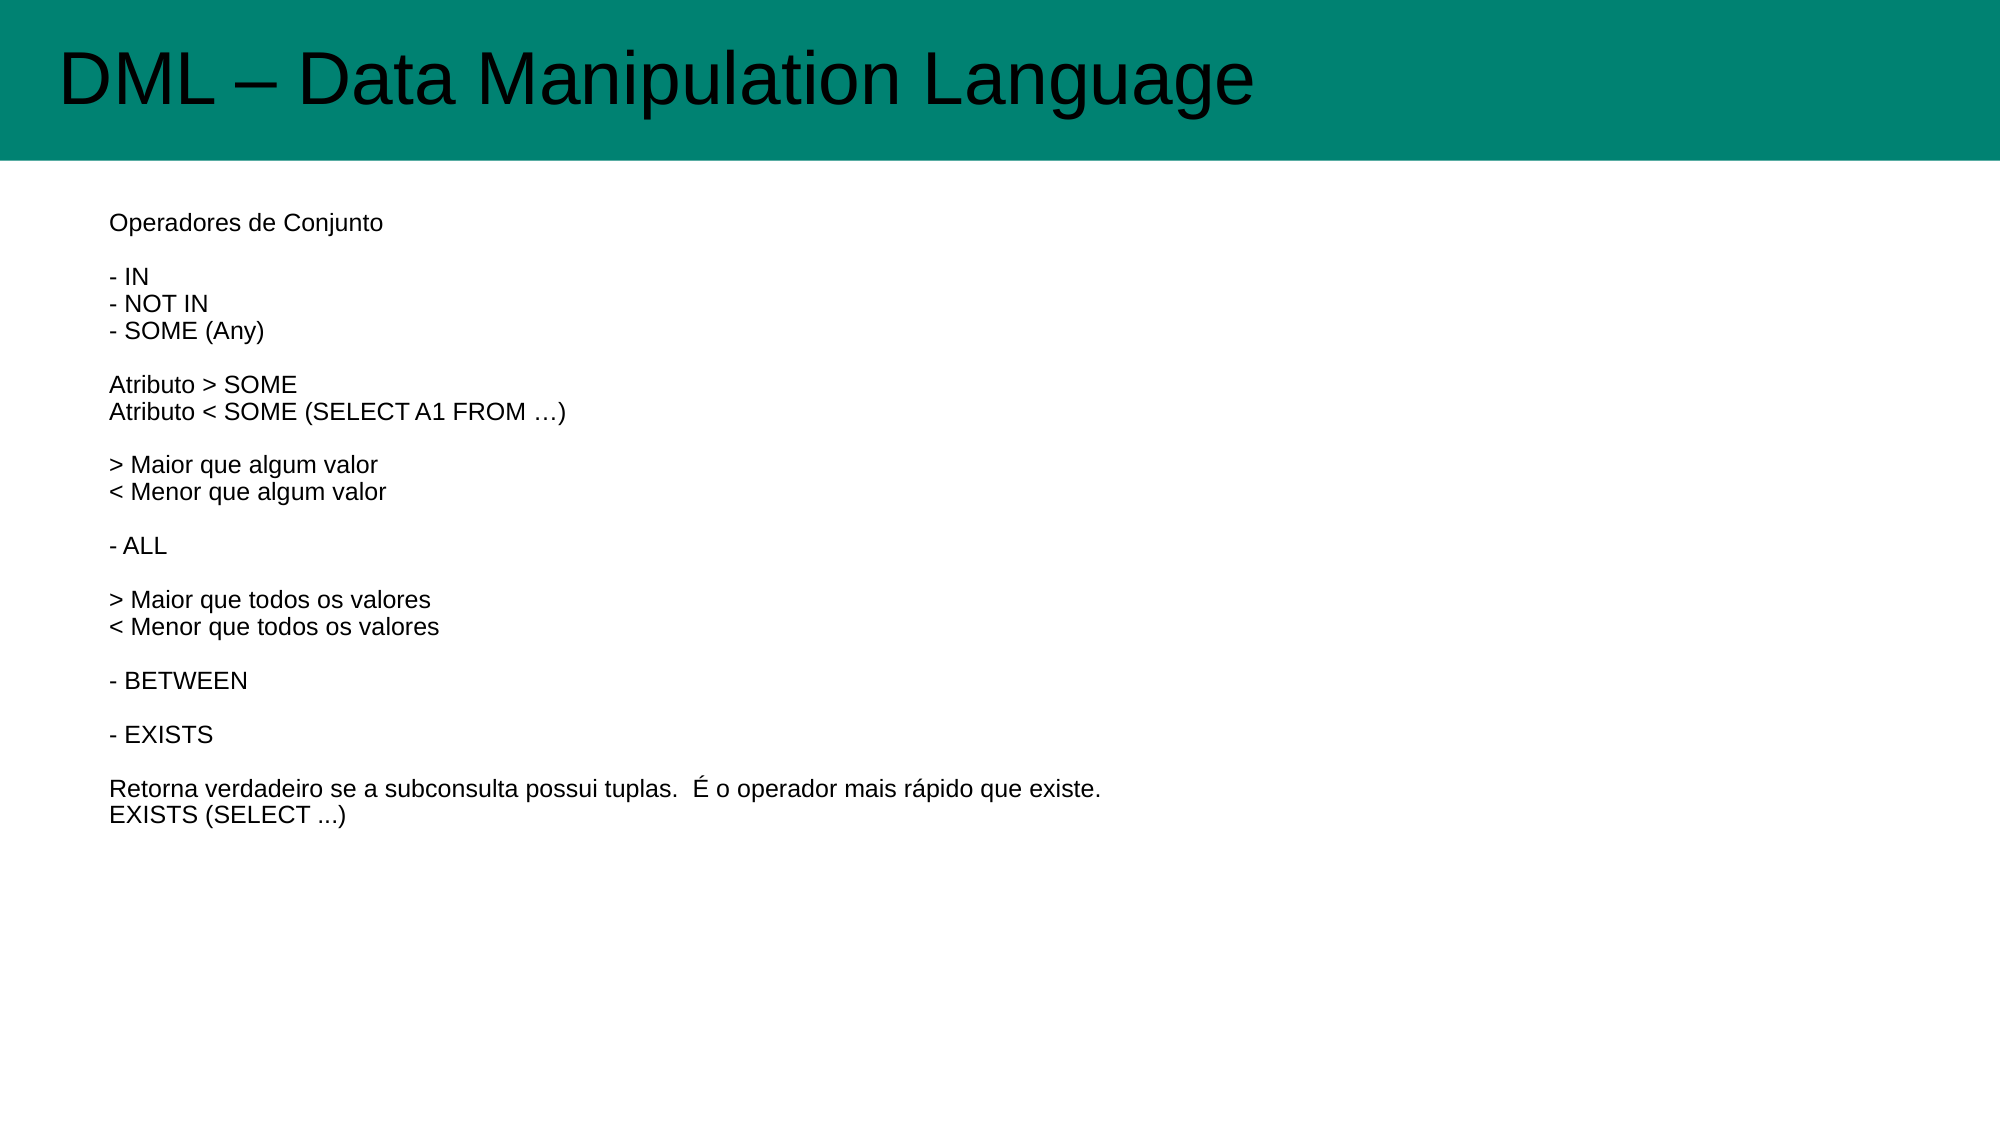

DML – Data Manipulation Language
#
Operadores de Conjunto

- IN
- NOT IN
- SOME (Any)

Atributo > SOME
Atributo < SOME (SELECT A1 FROM …)

> Maior que algum valor
< Menor que algum valor

- ALL

> Maior que todos os valores
< Menor que todos os valores

- BETWEEN

- EXISTS

Retorna verdadeiro se a subconsulta possui tuplas.  É o operador mais rápido que existe.
EXISTS (SELECT ...)